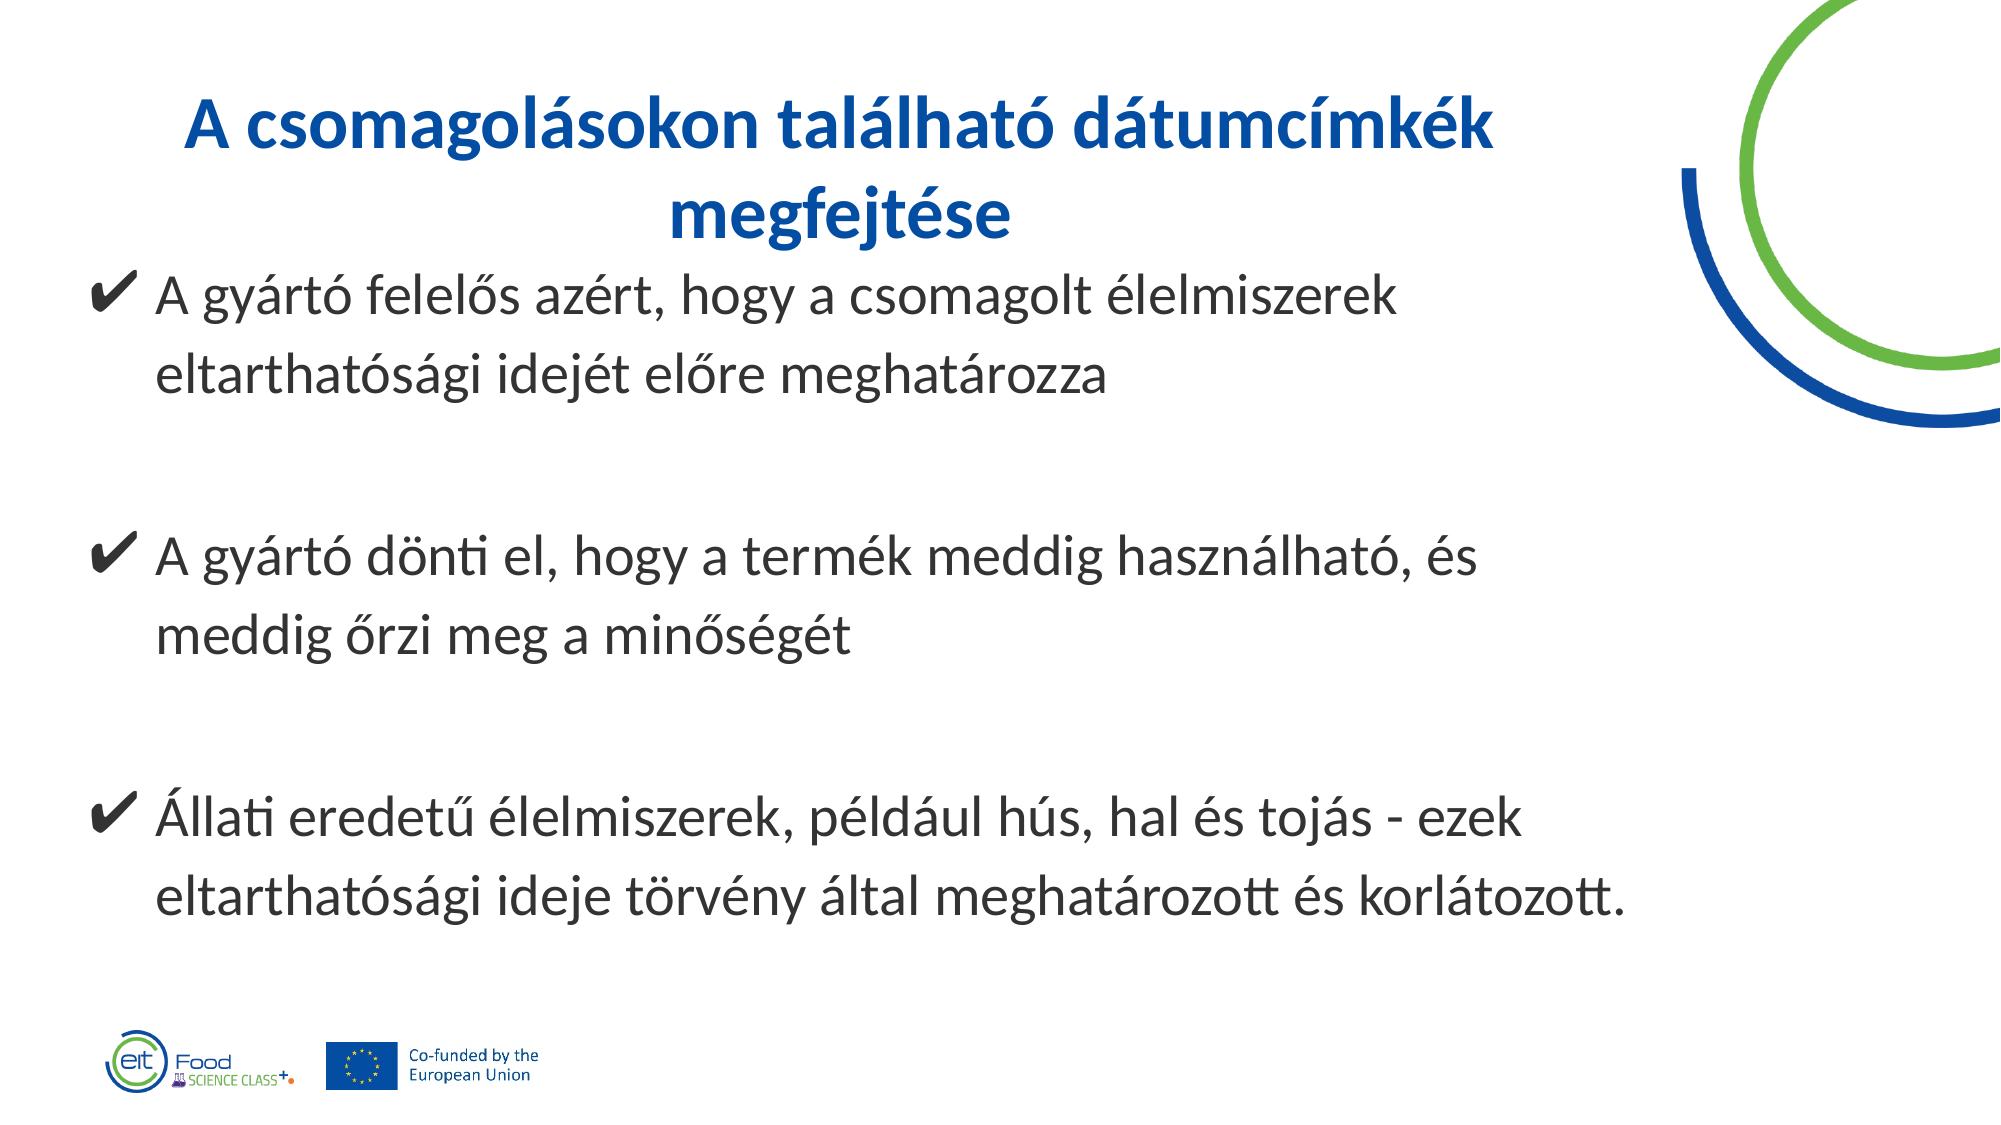

A csomagolásokon található dátumcímkék megfejtése
A gyártó felelős azért, hogy a csomagolt élelmiszerek eltarthatósági idejét előre meghatározza

A gyártó dönti el, hogy a termék meddig használható, és meddig őrzi meg a minőségét

Állati eredetű élelmiszerek, például hús, hal és tojás - ezek eltarthatósági ideje törvény által meghatározott és korlátozott.